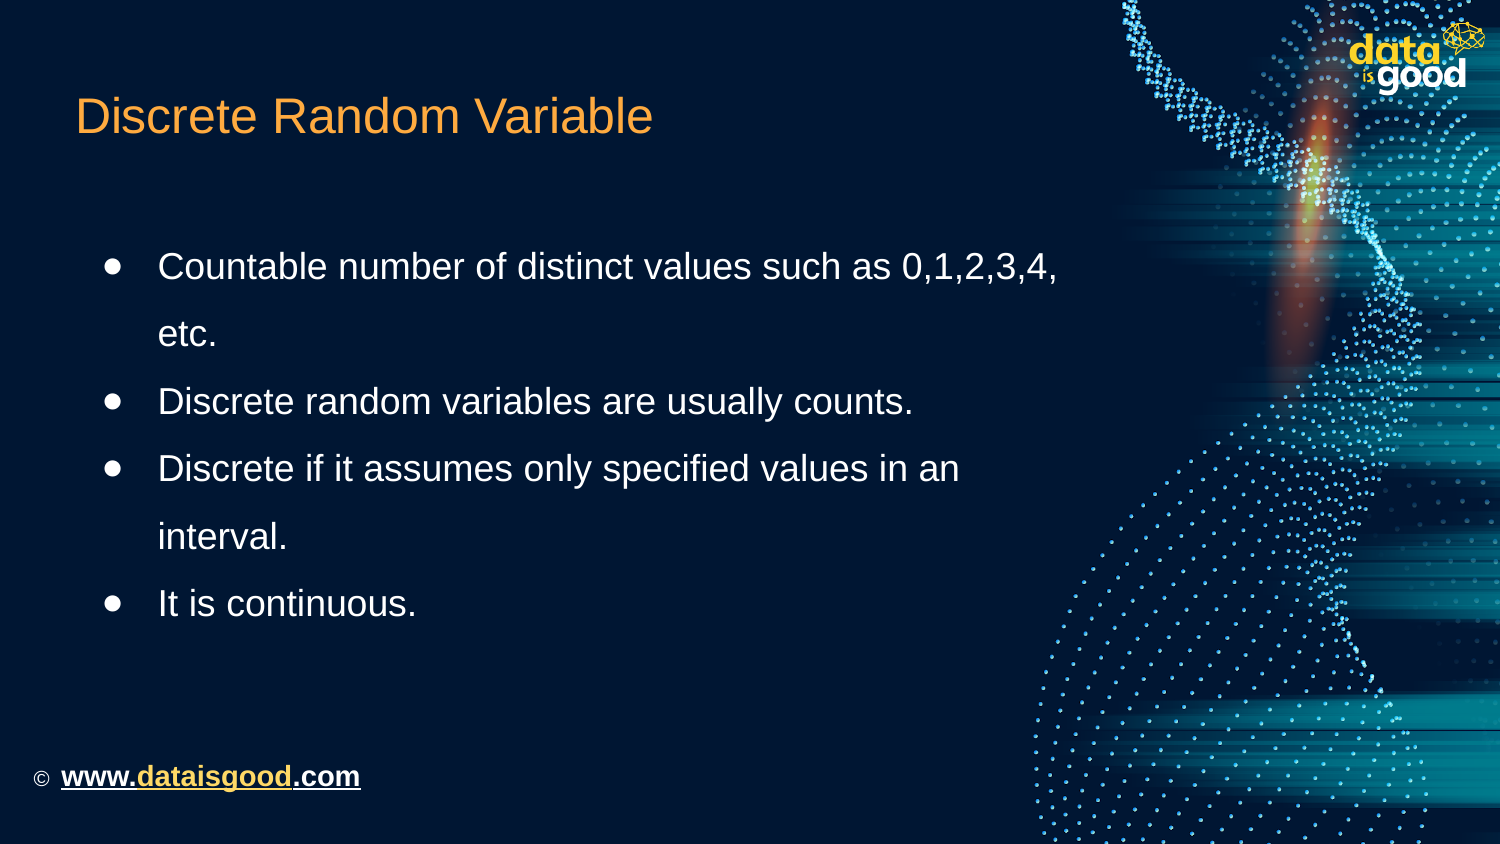

# Discrete Random Variable
Countable number of distinct values such as 0,1,2,3,4, etc.
Discrete random variables are usually counts.
Discrete if it assumes only specified values in an interval.
It is continuous.